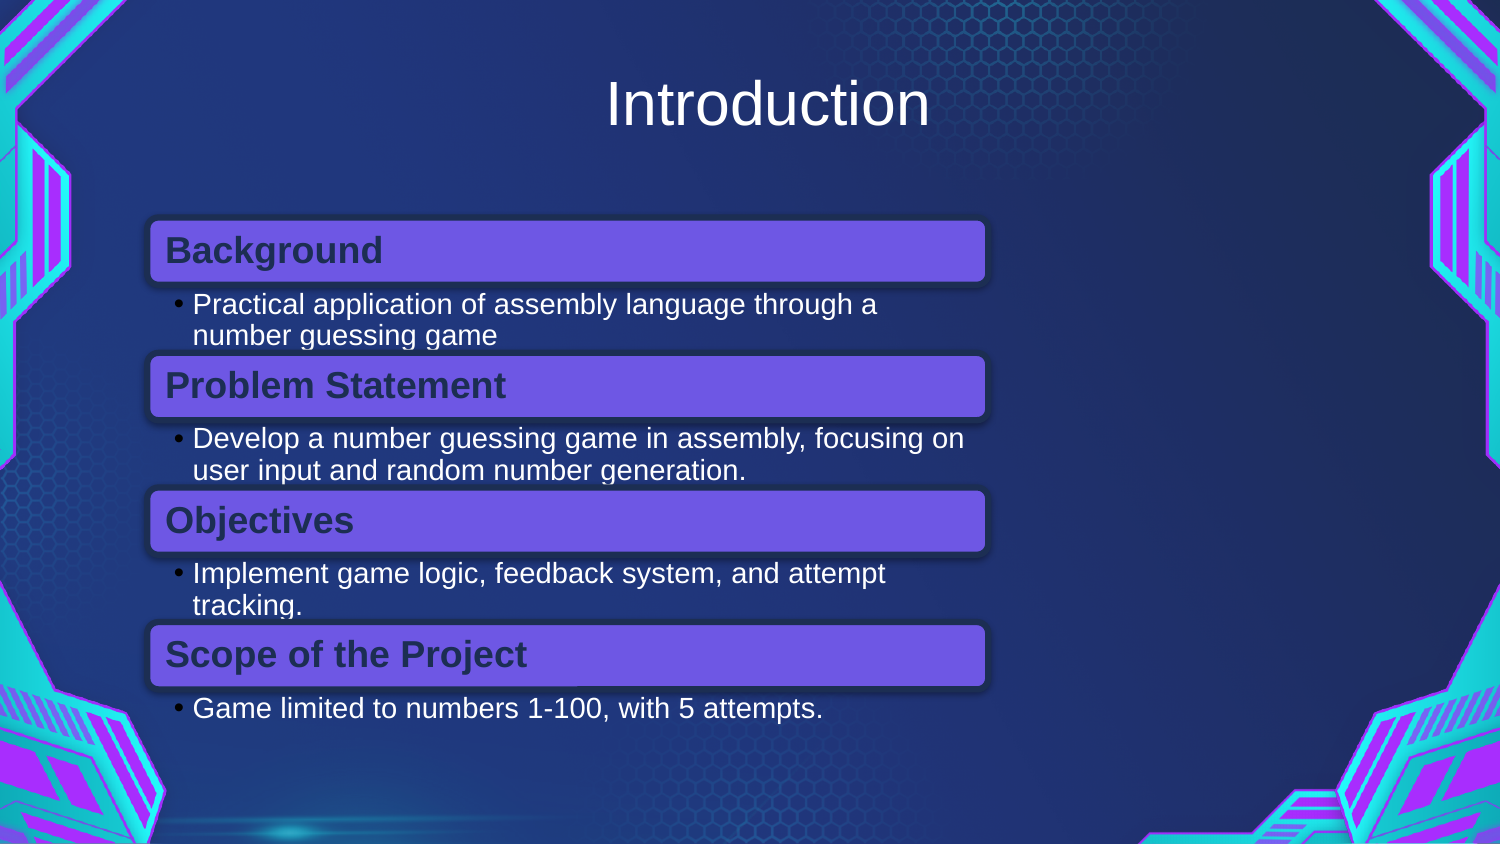

# Introduction
Background
Practical application of assembly language through a number guessing game
Problem Statement
Develop a number guessing game in assembly, focusing on user input and random number generation.
Objectives
Implement game logic, feedback system, and attempt tracking.
Scope of the Project
Game limited to numbers 1-100, with 5 attempts.